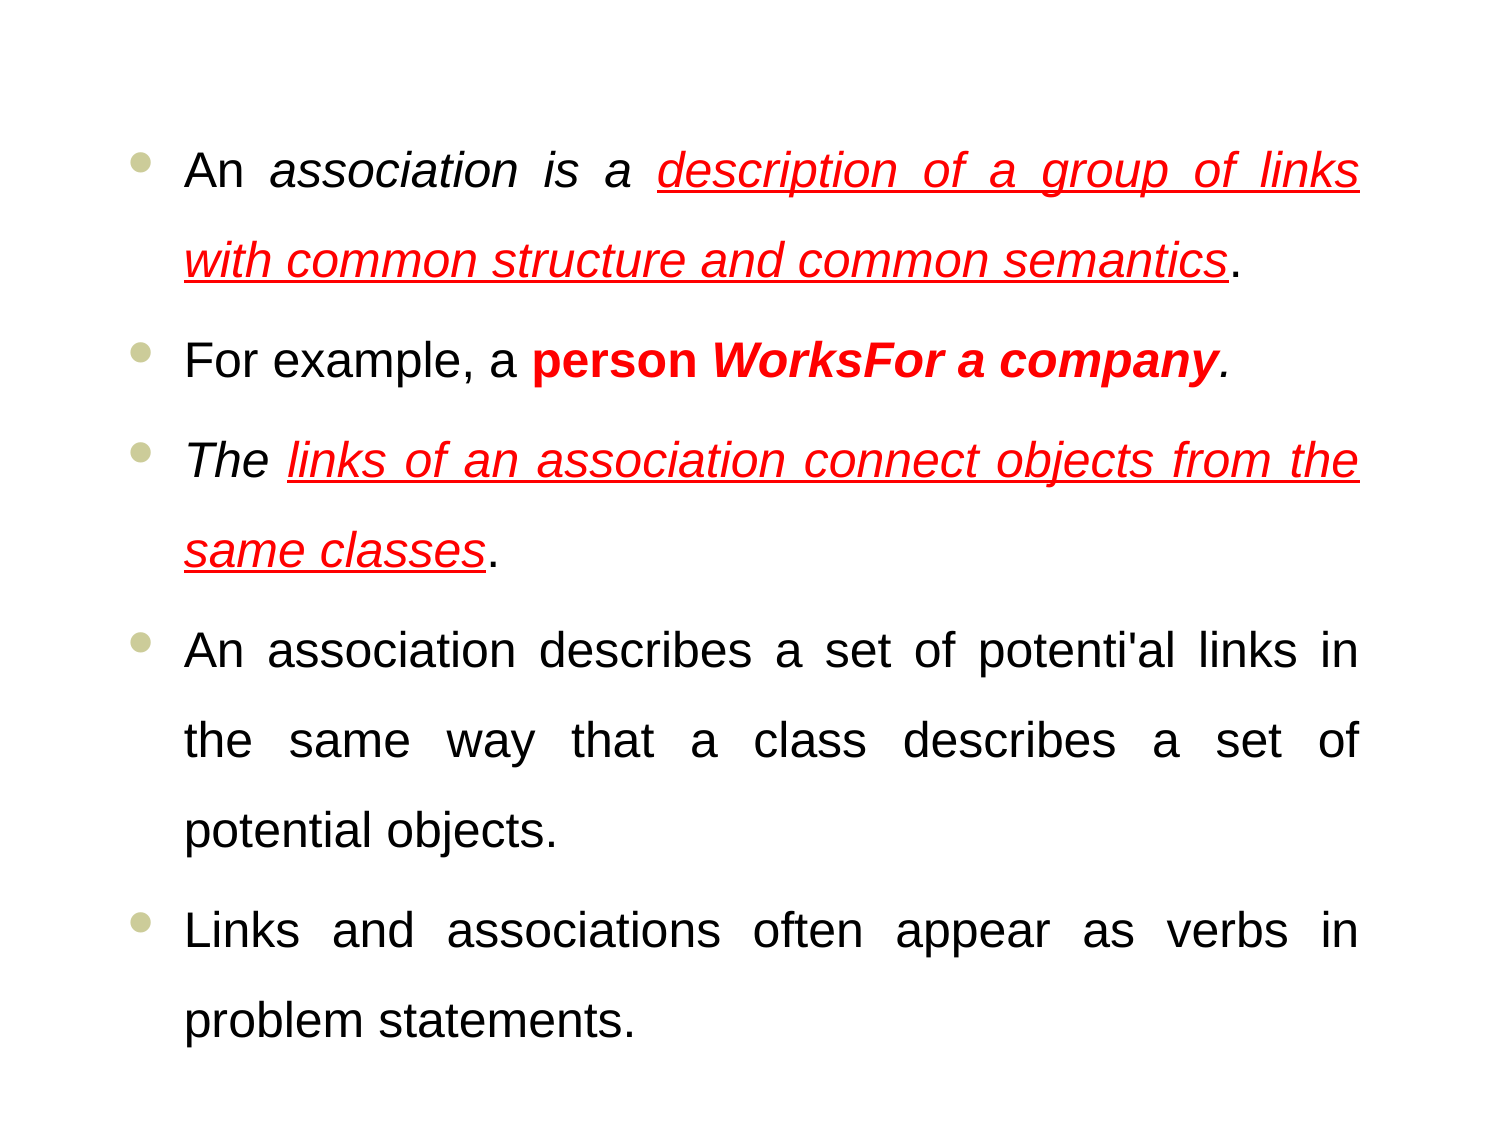

An association is a description of a group of links with common structure and common semantics.
For example, a person WorksFor a company.
The links of an association connect objects from the same classes.
An association describes a set of potenti'al links in the same way that a class describes a set of potential objects.
Links and associations often appear as verbs in problem statements.